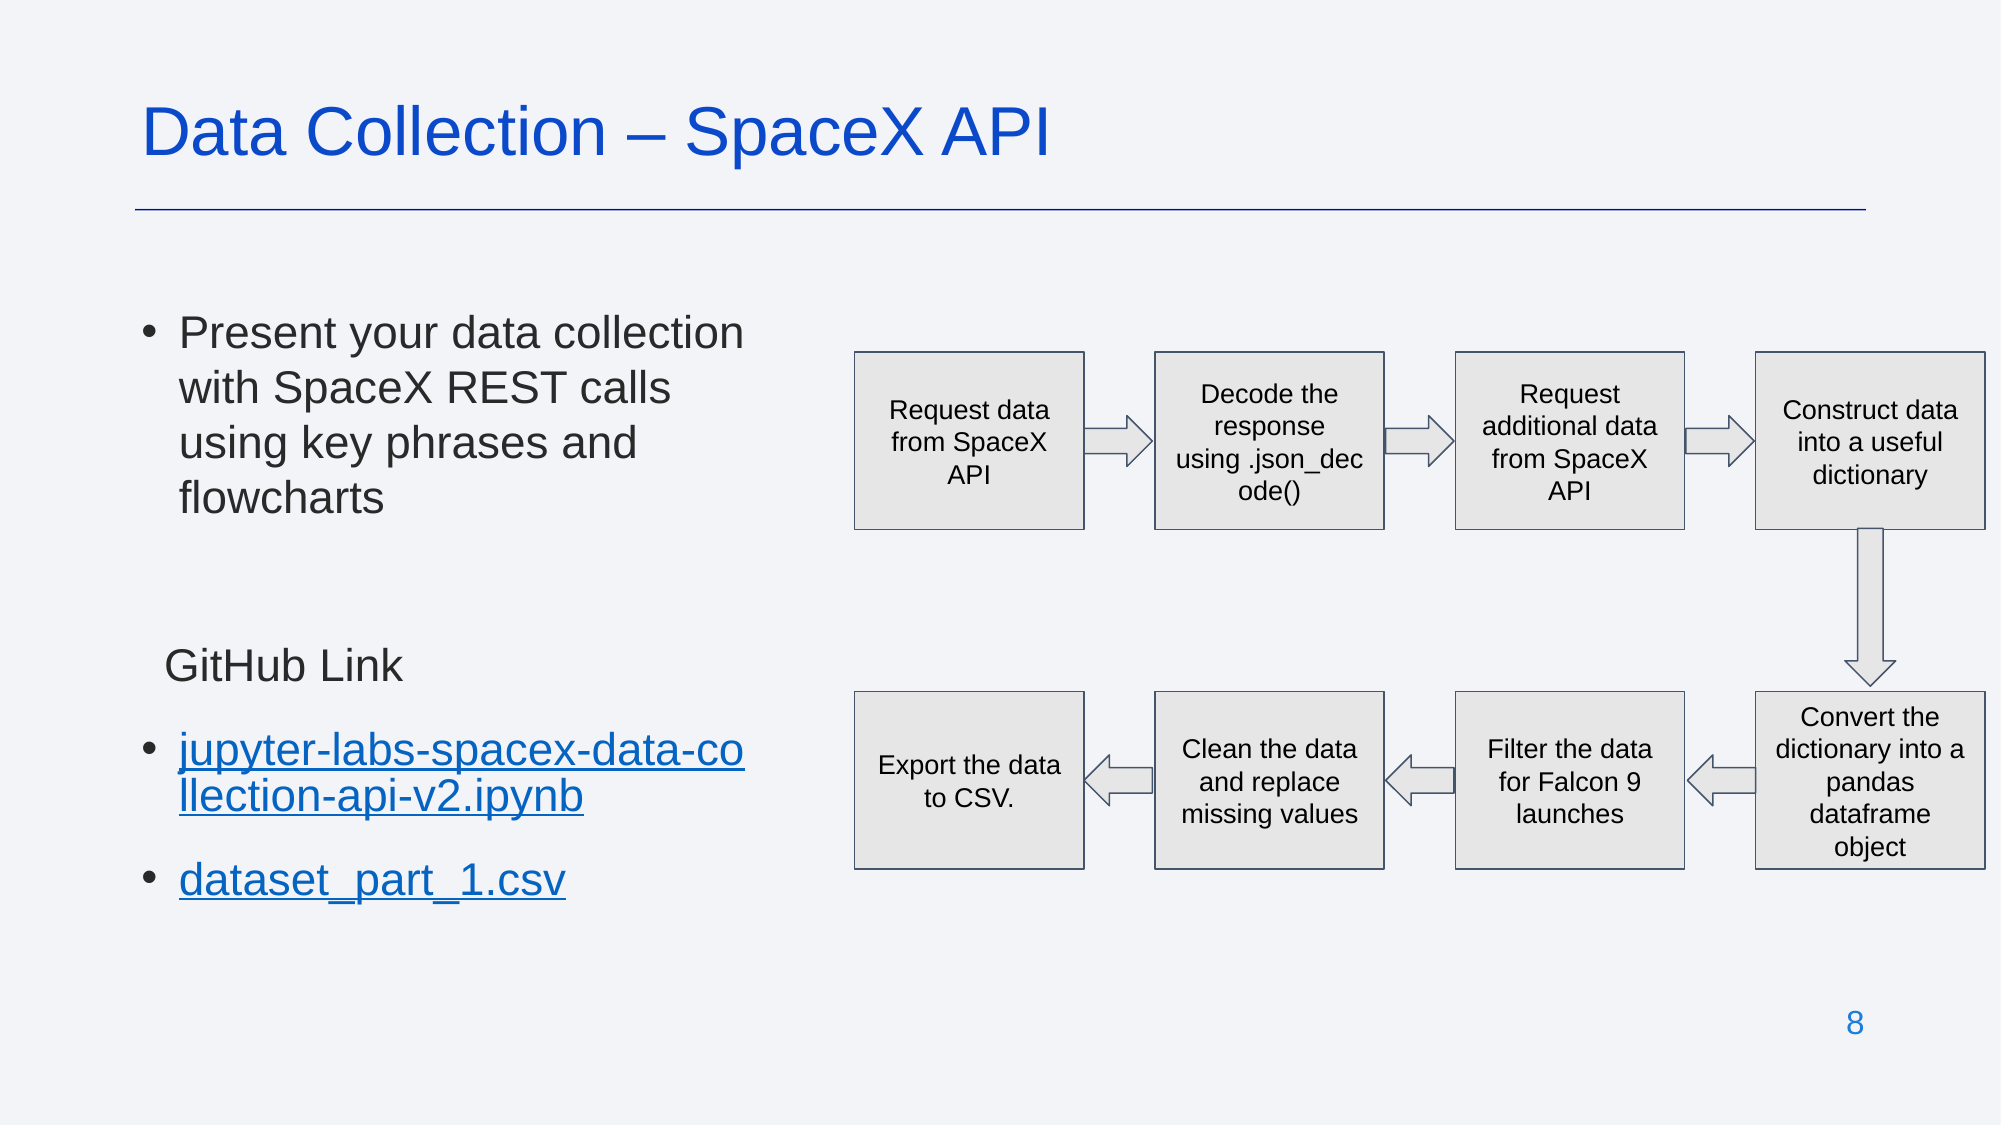

Data Collection – SpaceX API
Present your data collection with SpaceX REST calls using key phrases and flowcharts

GitHub Link
jupyter-labs-spacex-data-collection-api-v2.ipynb
dataset_part_1.csv

Request data from SpaceX API
Decode the response using .json_decode()
Request additional data from SpaceX API
Construct data into a useful dictionary

Export the data to CSV.
Clean the data and replace missing values
Filter the data for Falcon 9 launches
Convert the dictionary into a pandas dataframe object

8